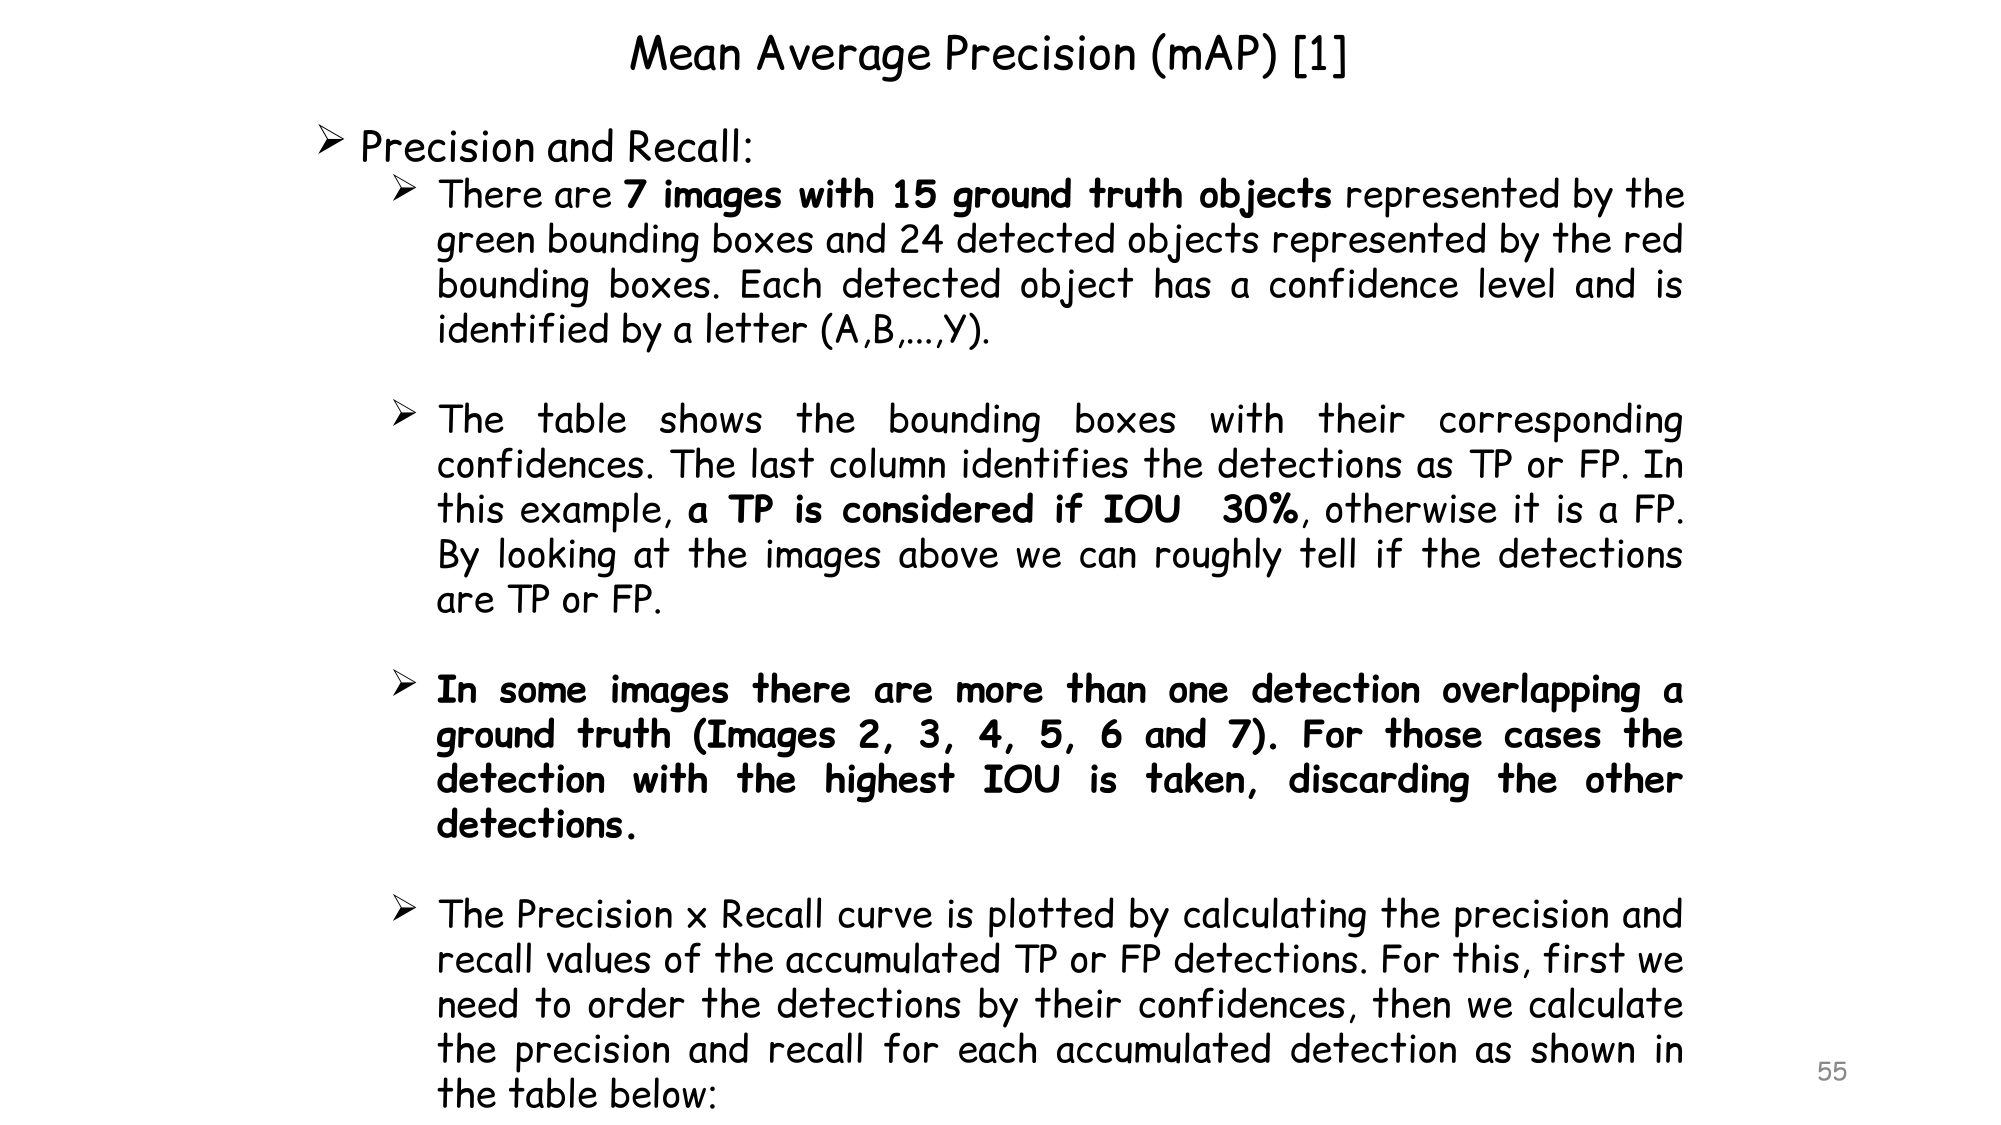

# Mean Average Precision (mAP) [1]
Precision and Recall:
There are 7 images with 15 ground truth objects represented by the green bounding boxes and 24 detected objects represented by the red bounding boxes. Each detected object has a confidence level and is identified by a letter (A,B,...,Y).

The table shows the bounding boxes with their corresponding confidences. The last column identifies the detections as TP or FP. In this example, a TP is considered if IOU  30%, otherwise it is a FP. By looking at the images above we can roughly tell if the detections are TP or FP.

In some images there are more than one detection overlapping a ground truth (Images 2, 3, 4, 5, 6 and 7). For those cases the detection with the highest IOU is taken, discarding the other detections.

The Precision x Recall curve is plotted by calculating the precision and recall values of the accumulated TP or FP detections. For this, first we need to order the detections by their confidences, then we calculate the precision and recall for each accumulated detection as shown in the table below:
55